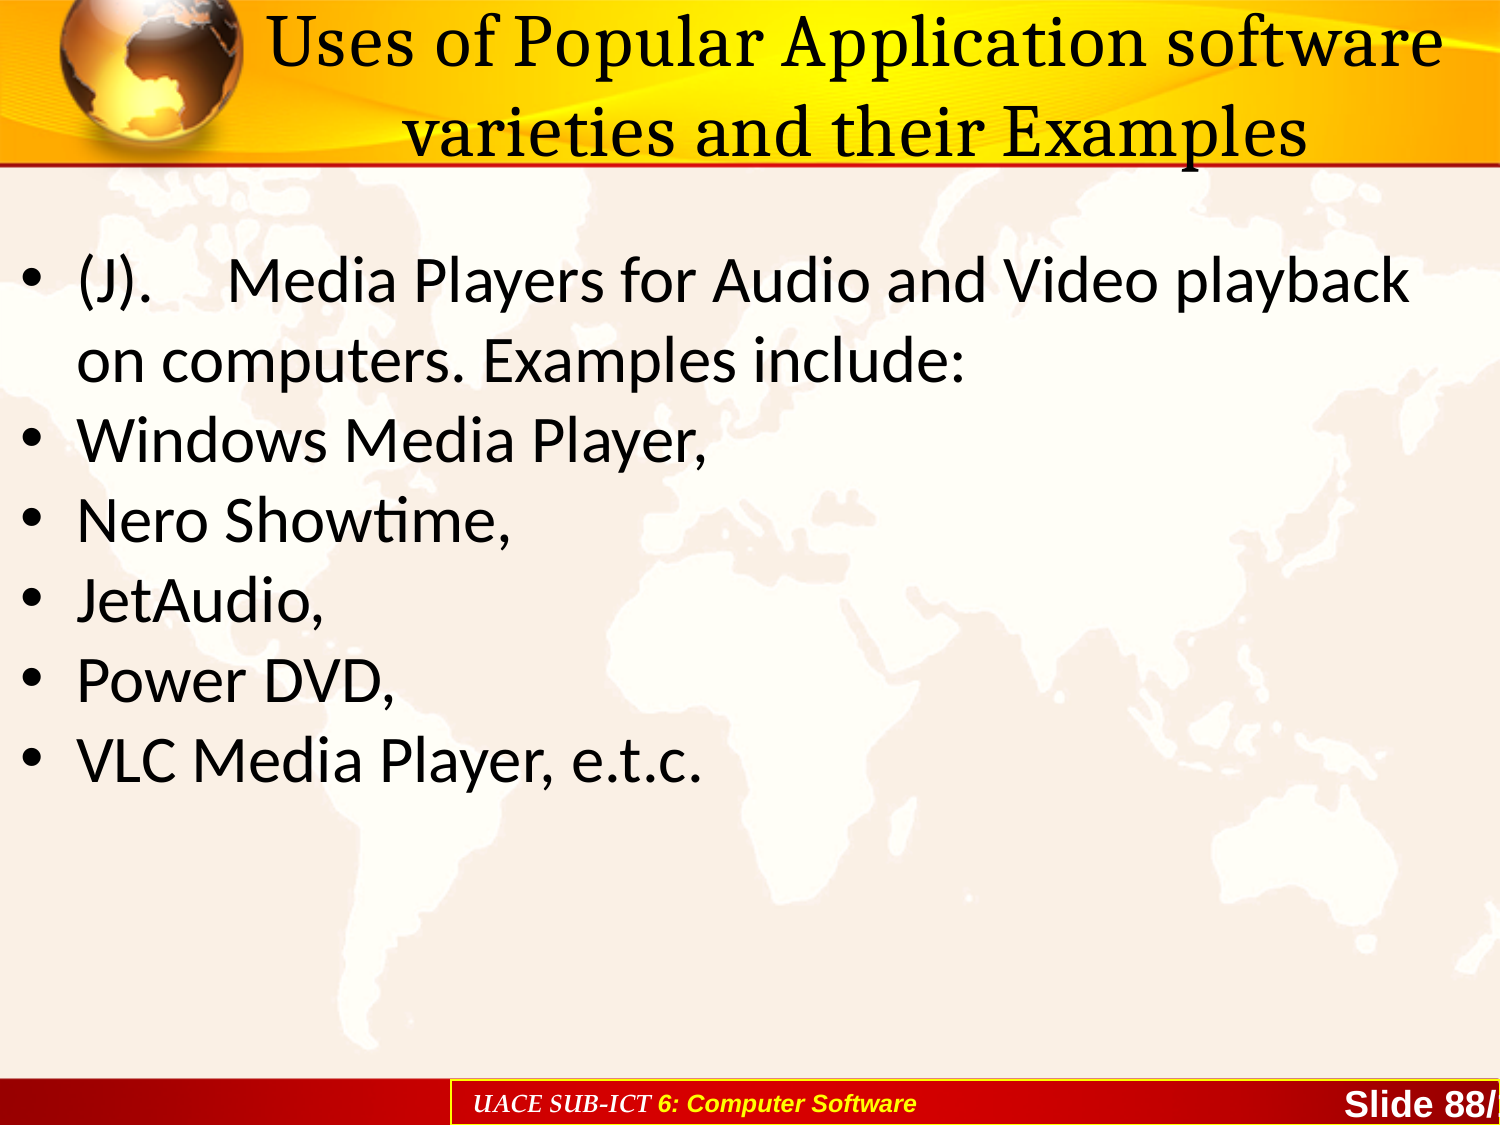

# Uses of Popular Application software varieties and their Examples
(J).	Media Players for Audio and Video playback on computers. Examples include:
Windows Media Player,
Nero Showtime,
JetAudio,
Power DVD,
VLC Media Player, e.t.c.